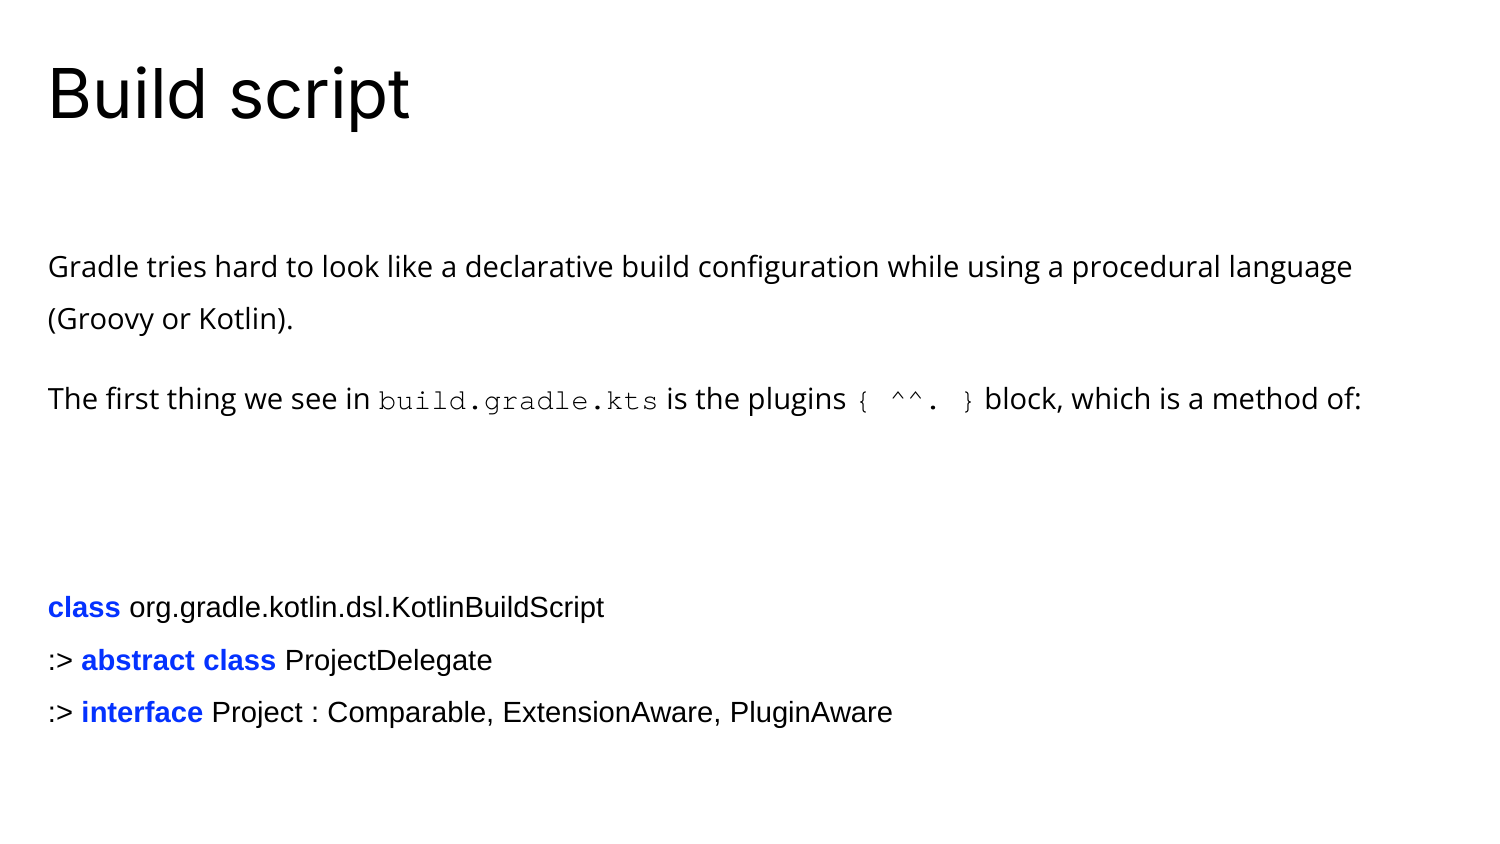

# Build script
Gradle tries hard to look like a declarative build configuration while using a procedural language (Groovy or Kotlin).
The first thing we see in build.gradle.kts is the plugins { ^^. } block, which is a method of:

class org.gradle.kotlin.dsl.KotlinBuildScript
:> abstract class ProjectDelegate
:> interface Project : Comparable, ExtensionAware, PluginAware